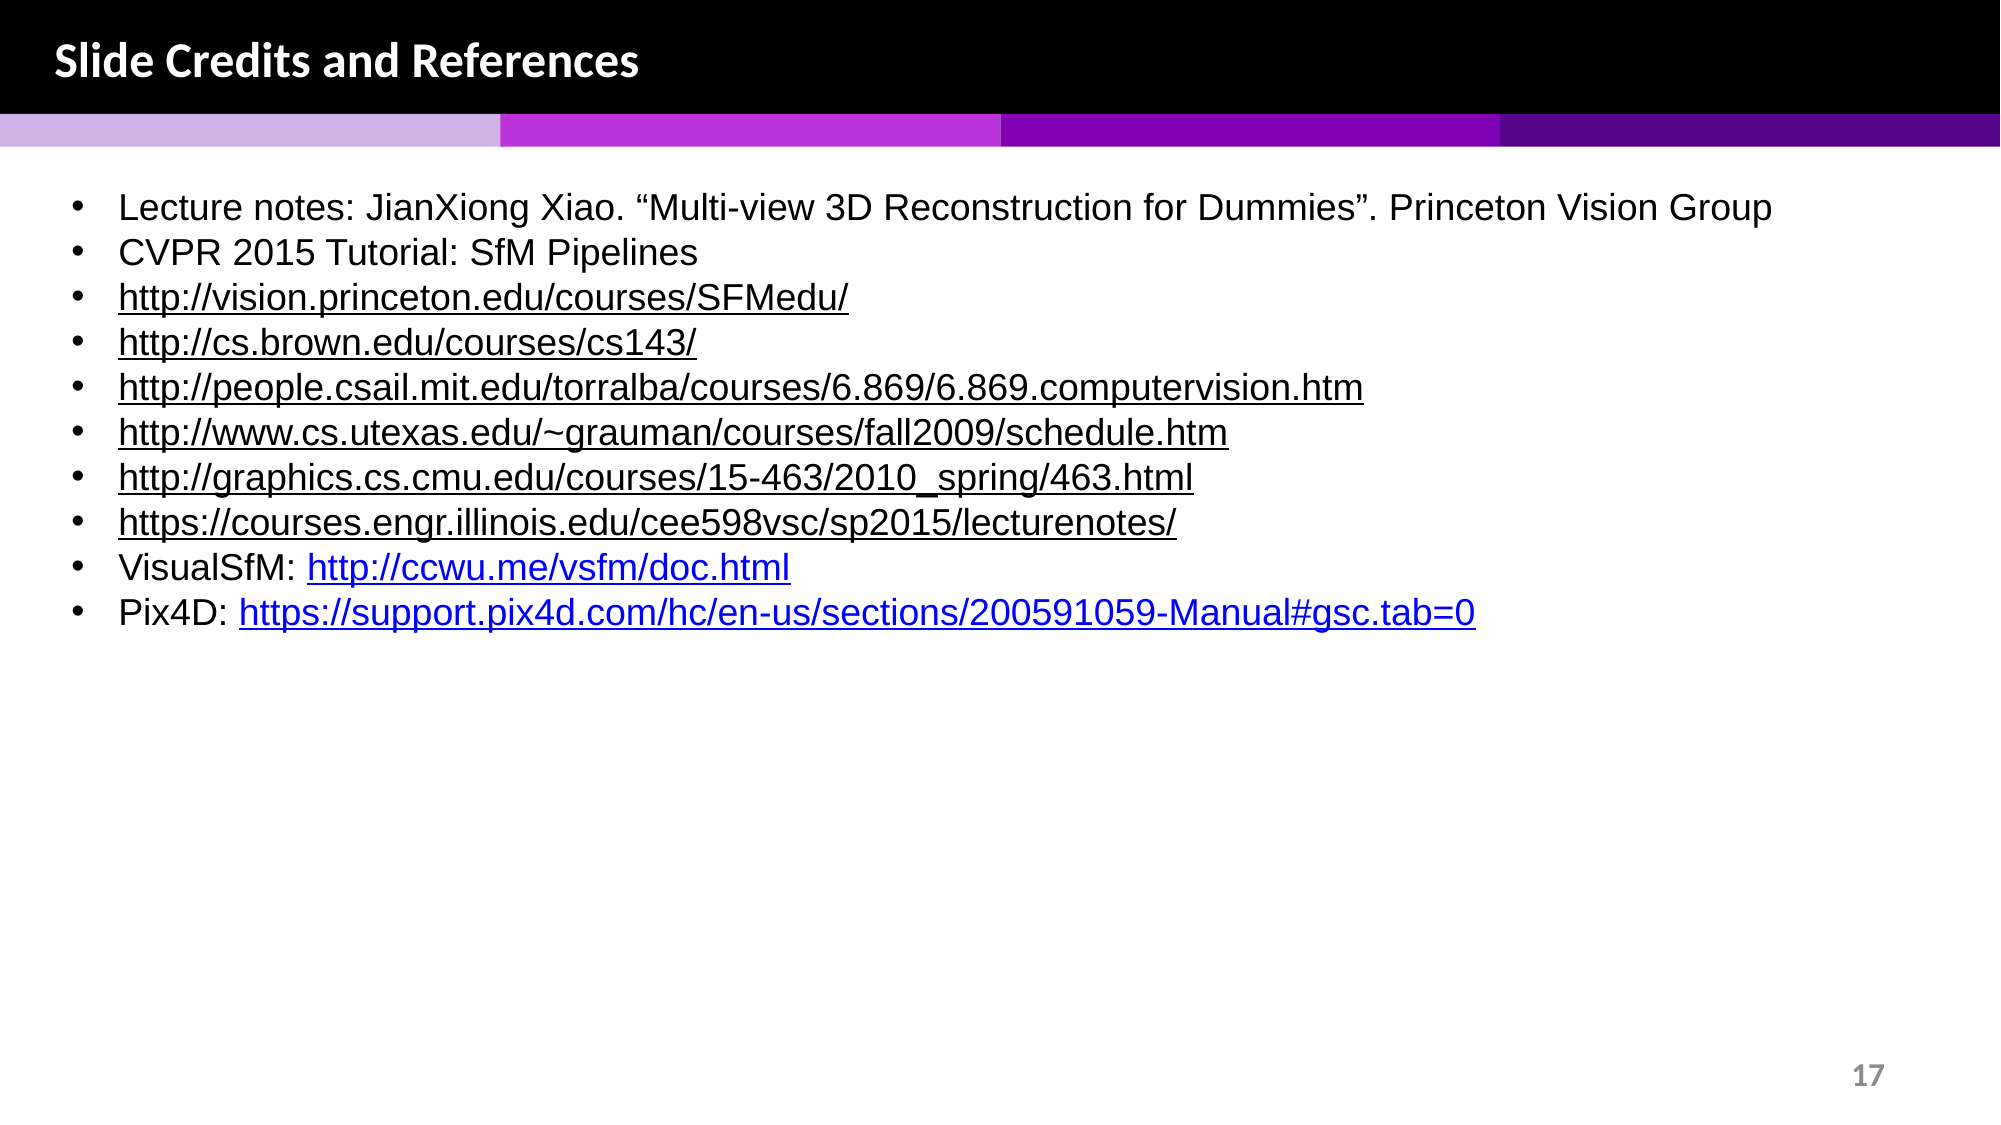

Slide Credits and References
Lecture notes: JianXiong Xiao. “Multi-view 3D Reconstruction for Dummies”. Princeton Vision Group
CVPR 2015 Tutorial: SfM Pipelines
http://vision.princeton.edu/courses/SFMedu/
http://cs.brown.edu/courses/cs143/
http://people.csail.mit.edu/torralba/courses/6.869/6.869.computervision.htm
http://www.cs.utexas.edu/~grauman/courses/fall2009/schedule.htm
http://graphics.cs.cmu.edu/courses/15-463/2010_spring/463.html
https://courses.engr.illinois.edu/cee598vsc/sp2015/lecturenotes/
VisualSfM: http://ccwu.me/vsfm/doc.html
Pix4D: https://support.pix4d.com/hc/en-us/sections/200591059-Manual#gsc.tab=0